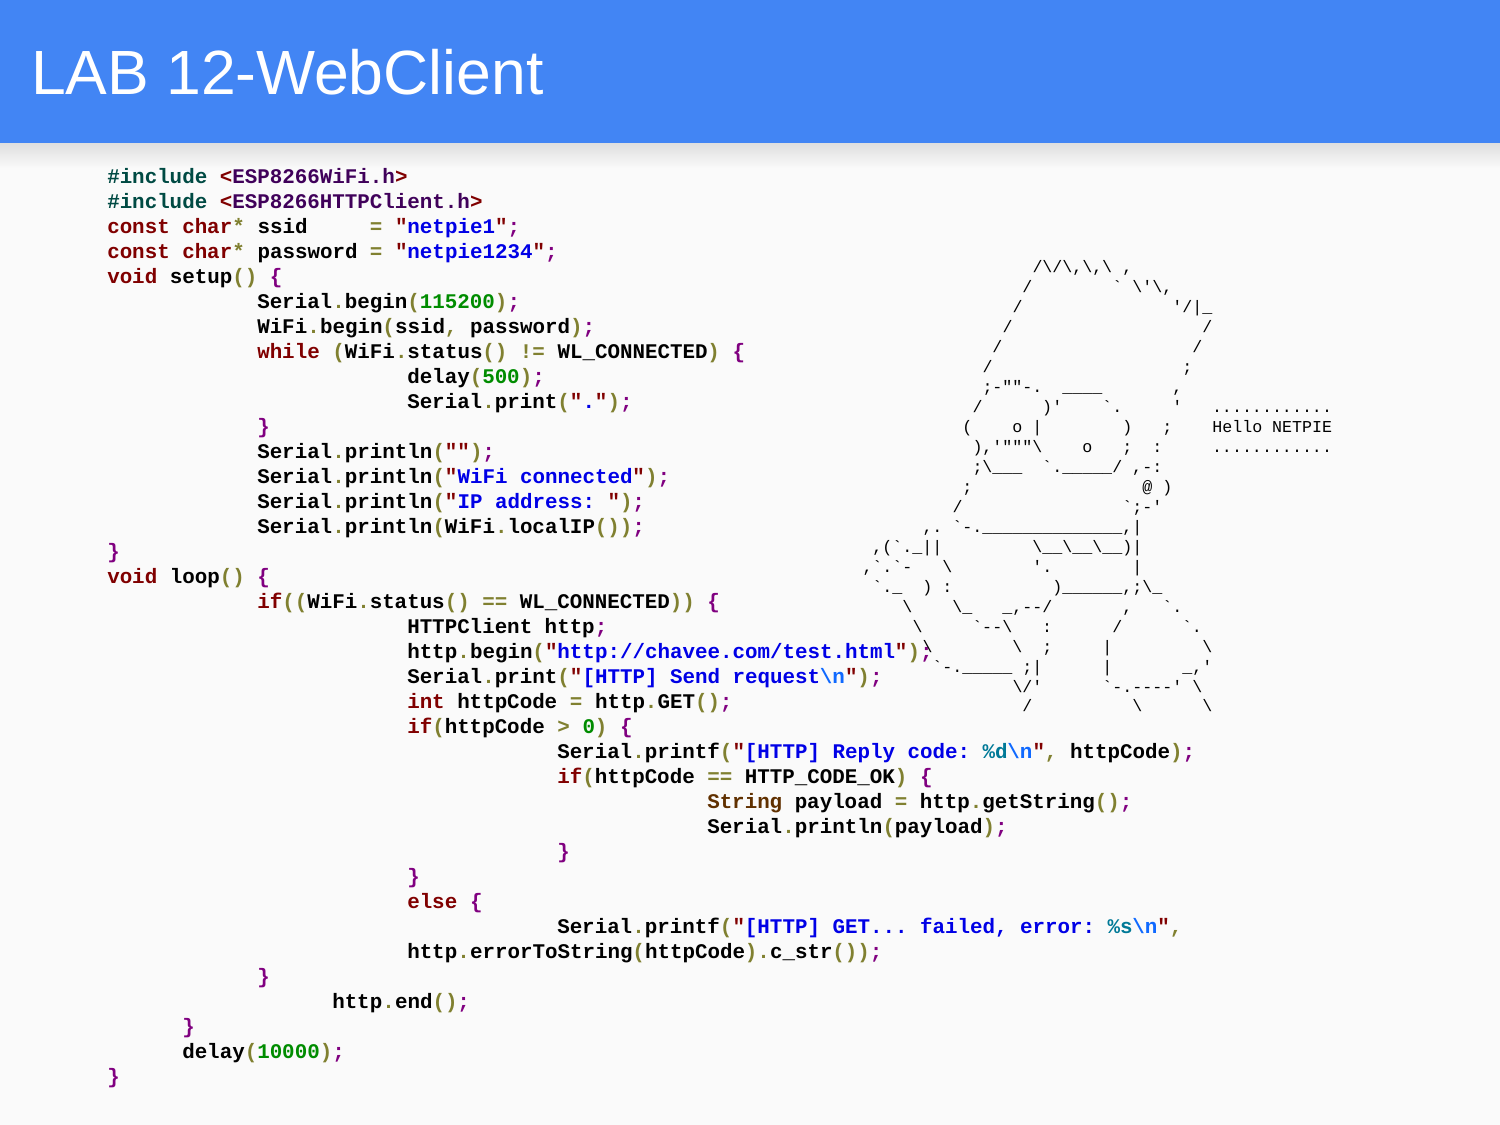

# LAB 12-WebClient
#include <ESP8266WiFi.h>
#include <ESP8266HTTPClient.h>
const char* ssid     = "netpie1";
const char* password = "netpie1234";
void setup() {
	Serial.begin(115200);
	WiFi.begin(ssid, password);
	while (WiFi.status() != WL_CONNECTED) {
		delay(500);
		Serial.print(".");
	}
	Serial.println("");
	Serial.println("WiFi connected");
	Serial.println("IP address: ");
	Serial.println(WiFi.localIP());
}
void loop() {
	if((WiFi.status() == WL_CONNECTED)) {
		HTTPClient http;
		http.begin("http://chavee.com/test.html");
		Serial.print("[HTTP] Send request\n");
		int httpCode = http.GET();
		if(httpCode > 0) {
			Serial.printf("[HTTP] Reply code: %d\n", httpCode);
			if(httpCode == HTTP_CODE_OK) {
				String payload = http.getString();
				Serial.println(payload);
			}
		}
		else {
			Serial.printf("[HTTP] GET... failed, error: %s\n",
http.errorToString(httpCode).c_str());
}
	http.end();
}
delay(10000);
}

                  /\/\,\,\ ,
                 /        ` \'\,
                /               '/|_
               /                   /
              /                   /
             /                   ;
             ;-""-.  ____       ,
            /      )'    `.     '   ............
           (    o |        )   ;    Hello NETPIE
            ),'"""\    o   ;  :     ............
            ;\___  `._____/ ,-:
           ;                 @ )
          /                `;-'
       ,. `-.______________,|
  ,(`._||         \__\__\__)|
 ,`.`-   \        '.        |
  `._  ) :          )______,;\_
     \    \_   _,--/       ,   `.
      \     `--\   :      /      `.
       \        \  ;     |         \
        `-._____ ;|      |       _,'
                \/'      `-.----' \
                 /          \      \